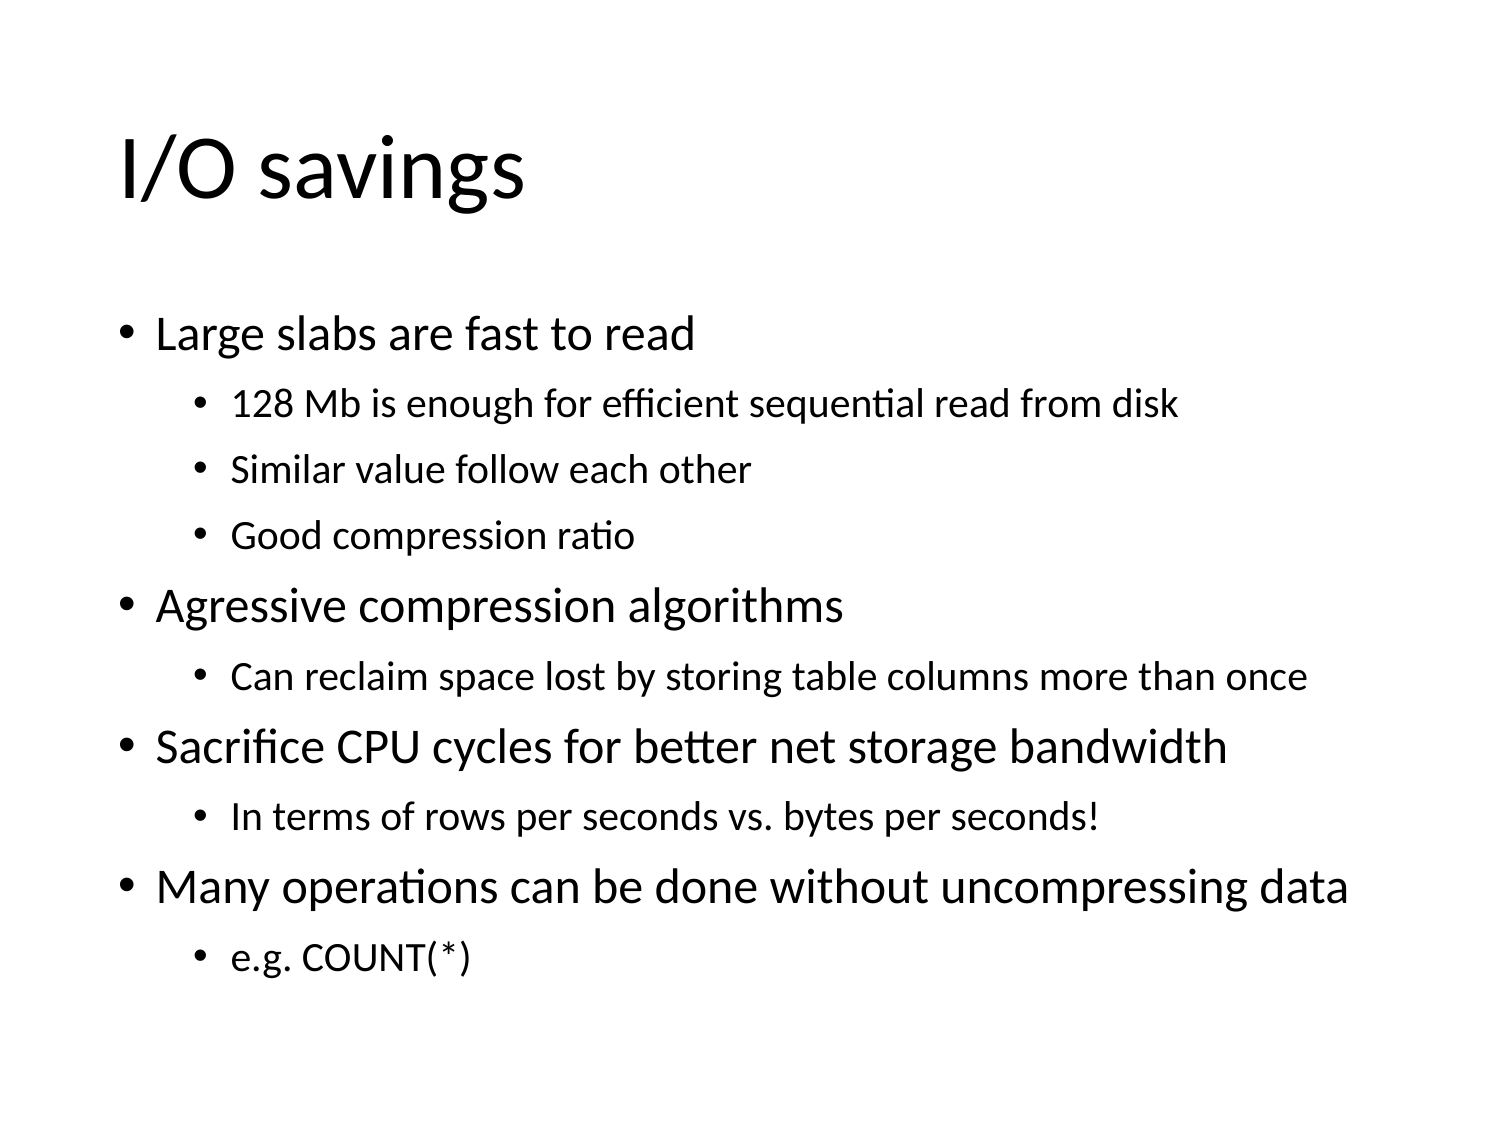

# I/O savings
Large slabs are fast to read
128 Mb is enough for efficient sequential read from disk
Similar value follow each other
Good compression ratio
Agressive compression algorithms
Can reclaim space lost by storing table columns more than once
Sacrifice CPU cycles for better net storage bandwidth
In terms of rows per seconds vs. bytes per seconds!
Many operations can be done without uncompressing data
e.g. COUNT(*)